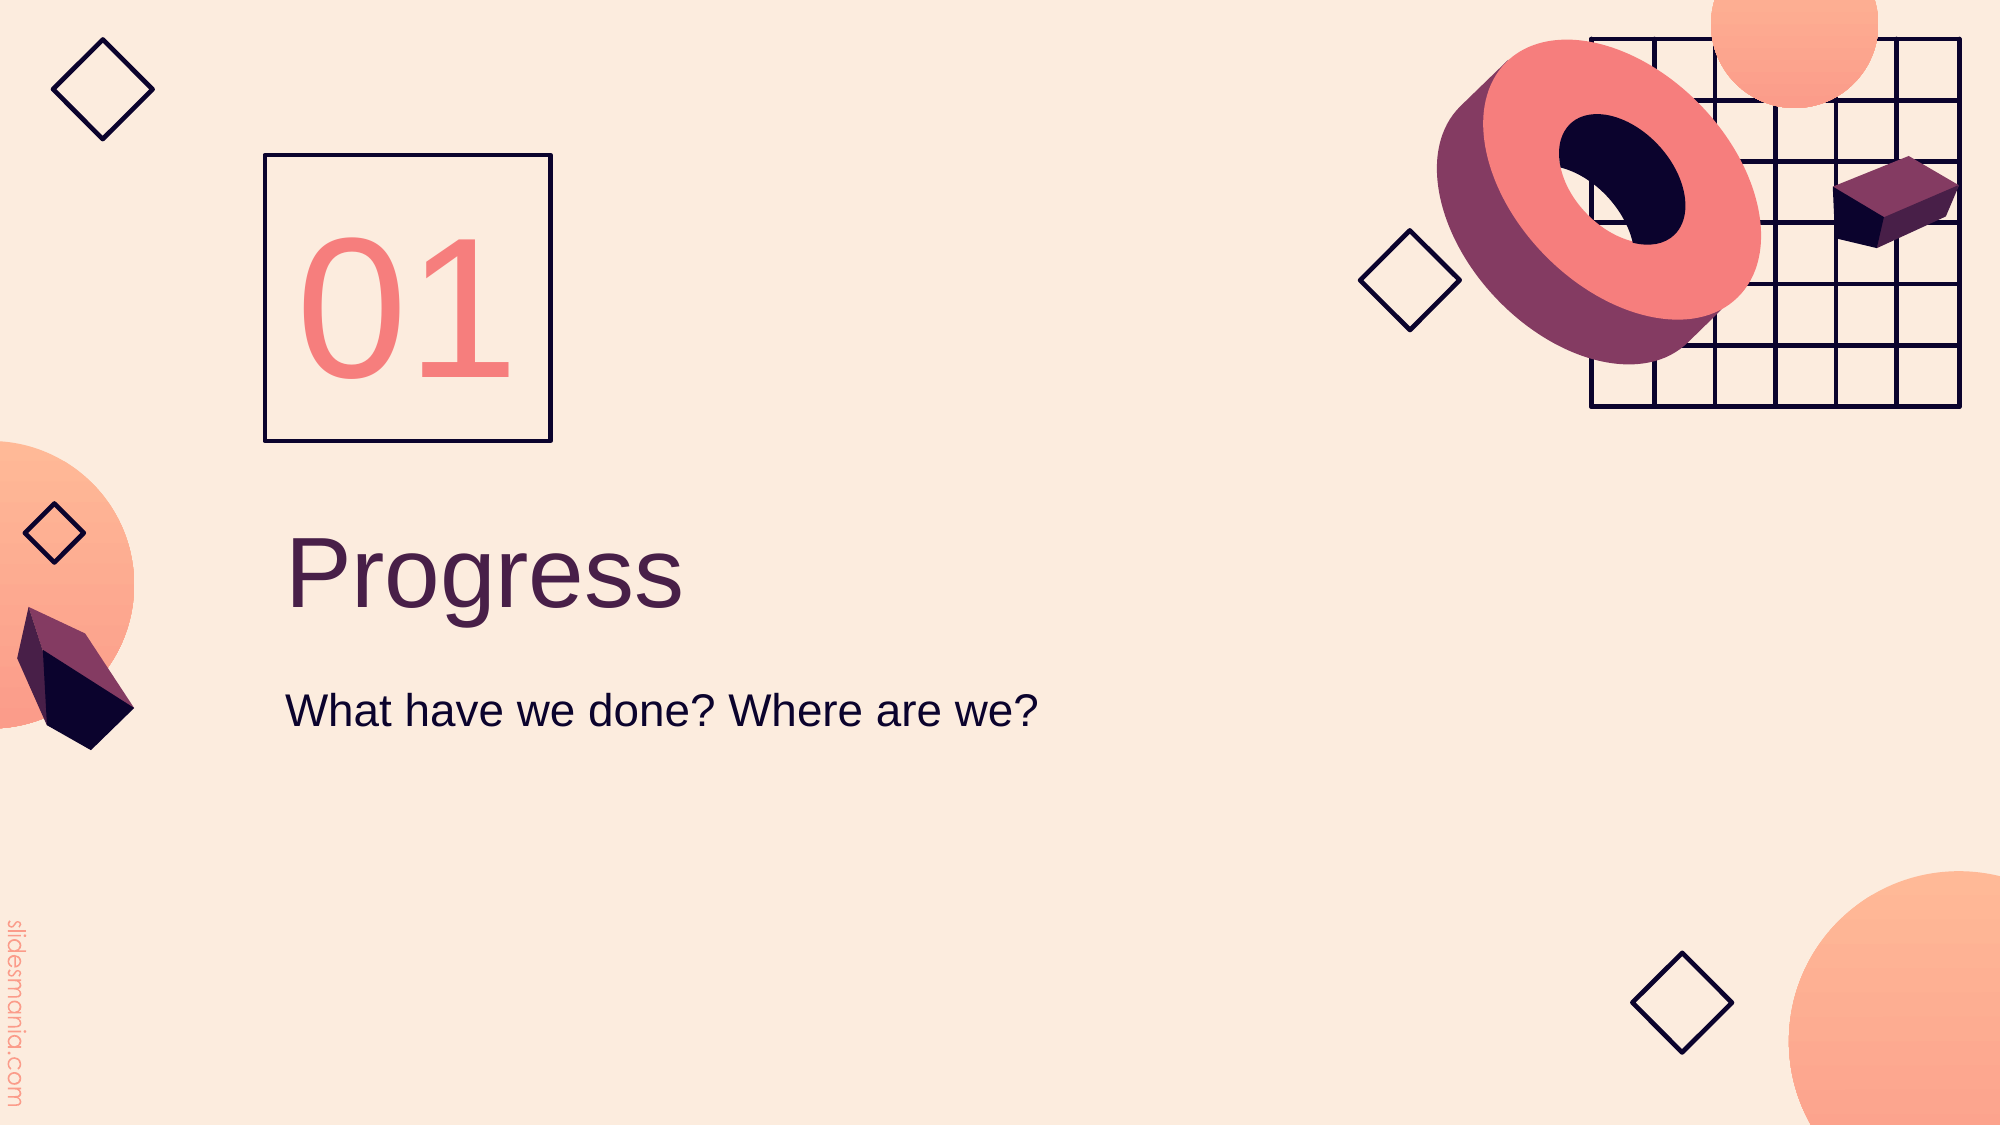

01
# Progress
What have we done? Where are we?